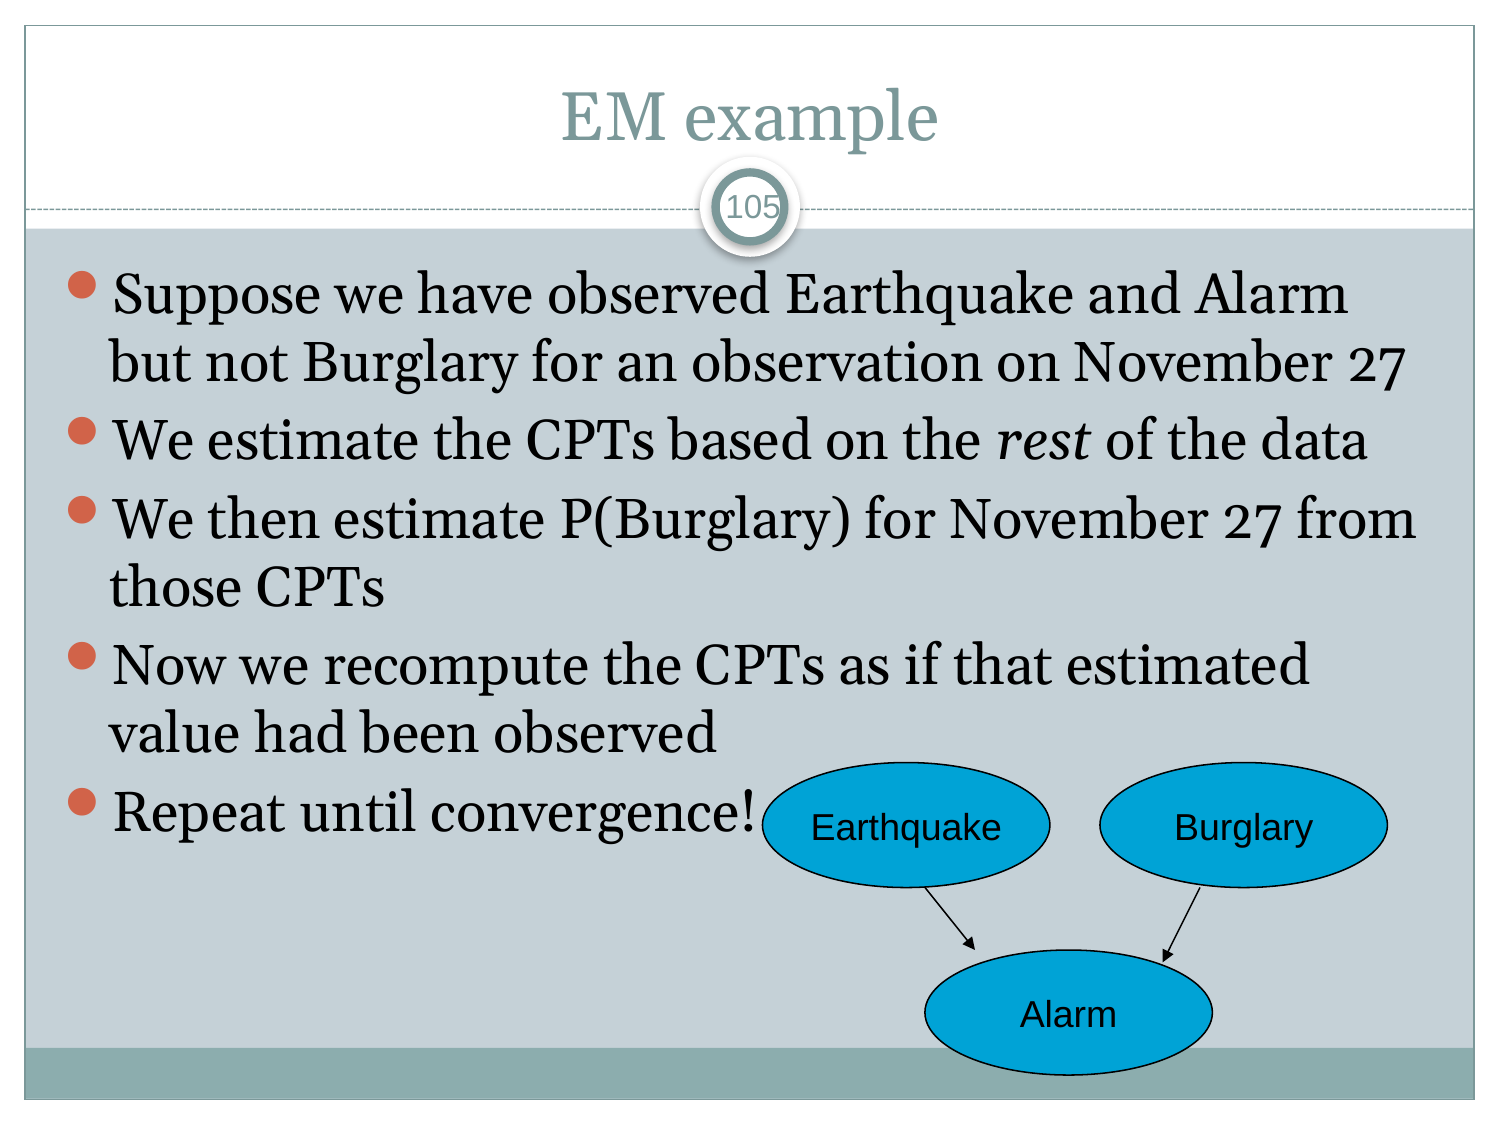

# EM example
Suppose we have observed Earthquake and Alarm but not Burglary for an observation on November 27
We estimate the CPTs based on the rest of the data
We then estimate P(Burglary) for November 27 from those CPTs
Now we recompute the CPTs as if that estimated value had been observed
Repeat until convergence!
Earthquake
Burglary

Alarm
105